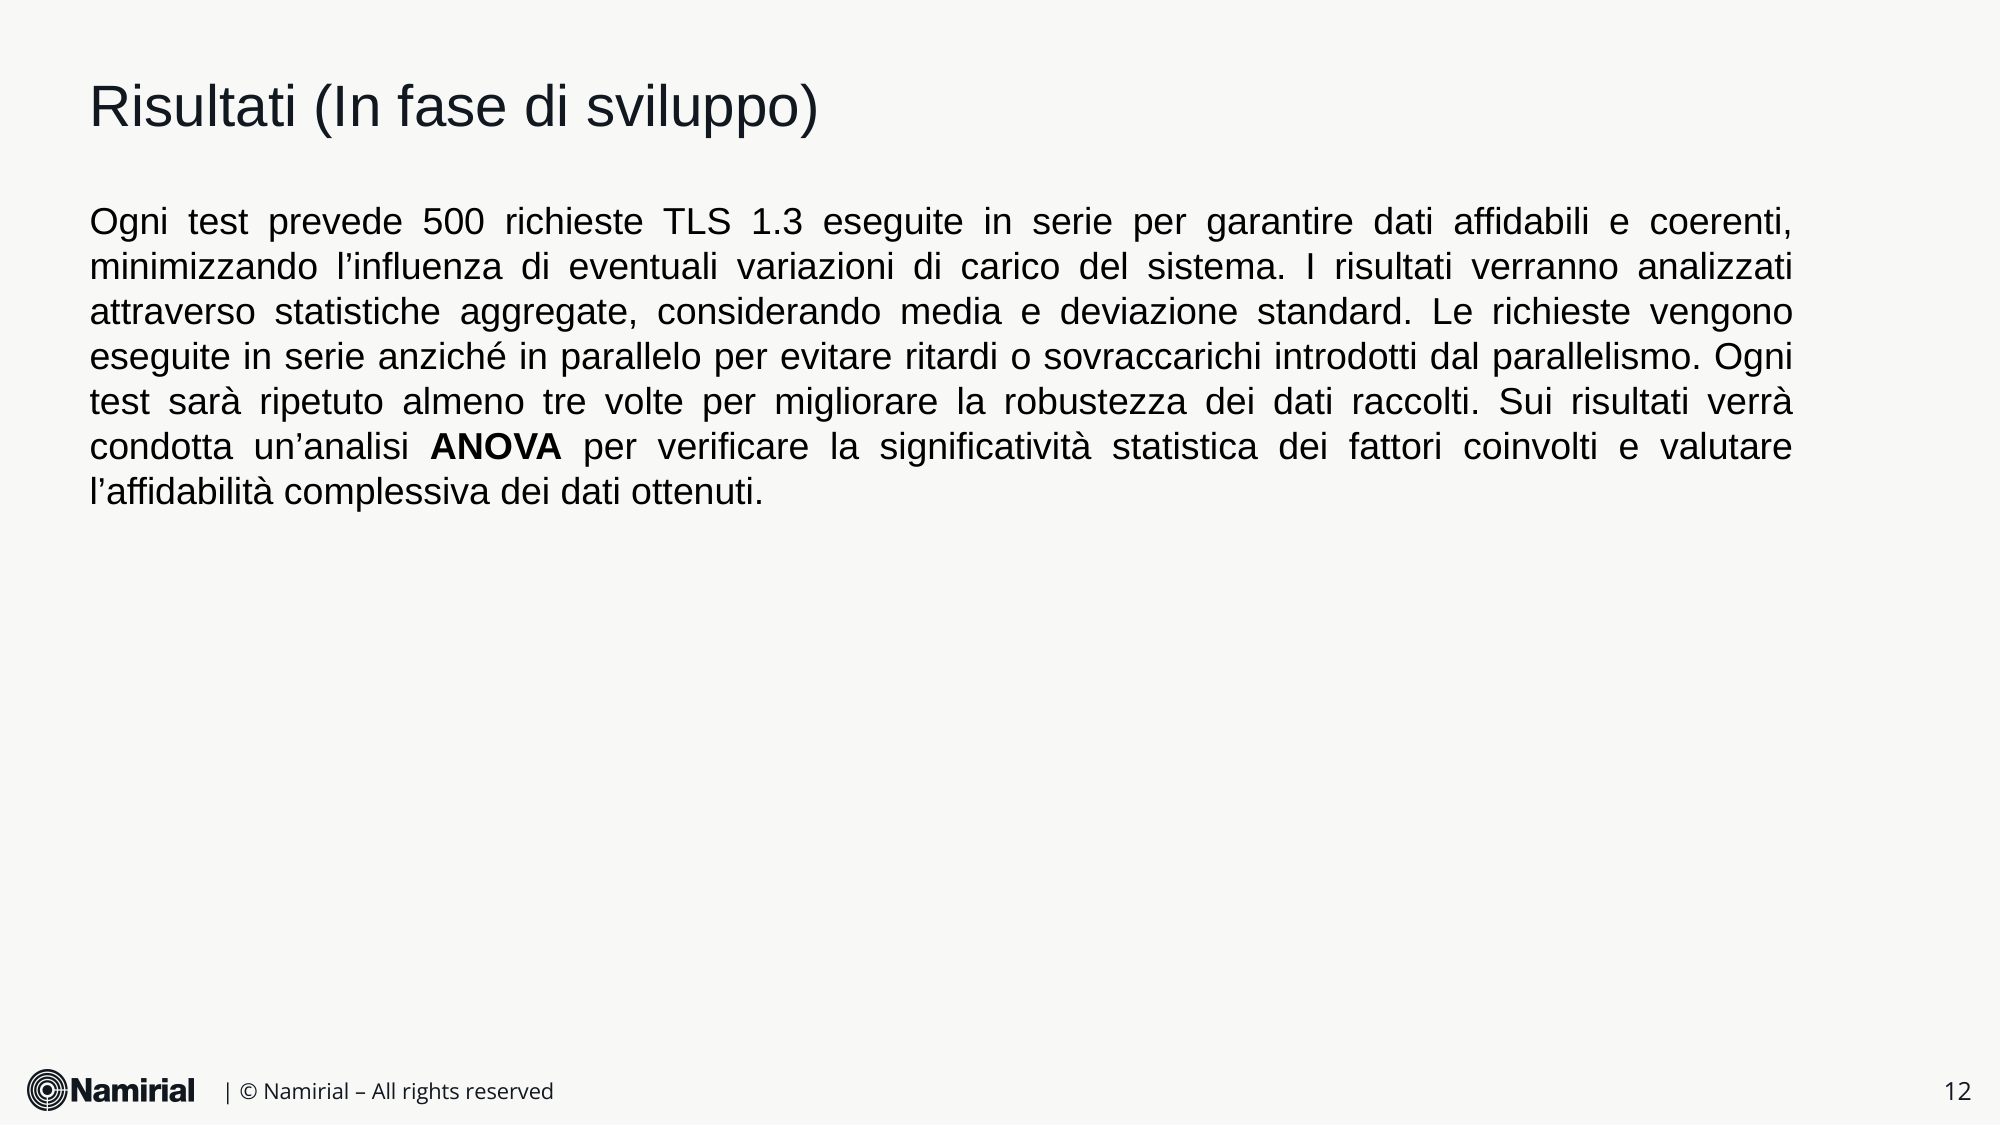

# Risultati (In fase di sviluppo)
Ogni test prevede 500 richieste TLS 1.3 eseguite in serie per garantire dati affidabili e coerenti, minimizzando l’influenza di eventuali variazioni di carico del sistema. I risultati verranno analizzati attraverso statistiche aggregate, considerando media e deviazione standard. Le richieste vengono eseguite in serie anziché in parallelo per evitare ritardi o sovraccarichi introdotti dal parallelismo. Ogni test sarà ripetuto almeno tre volte per migliorare la robustezza dei dati raccolti. Sui risultati verrà condotta un’analisi ANOVA per verificare la significatività statistica dei fattori coinvolti e valutare l’affidabilità complessiva dei dati ottenuti.